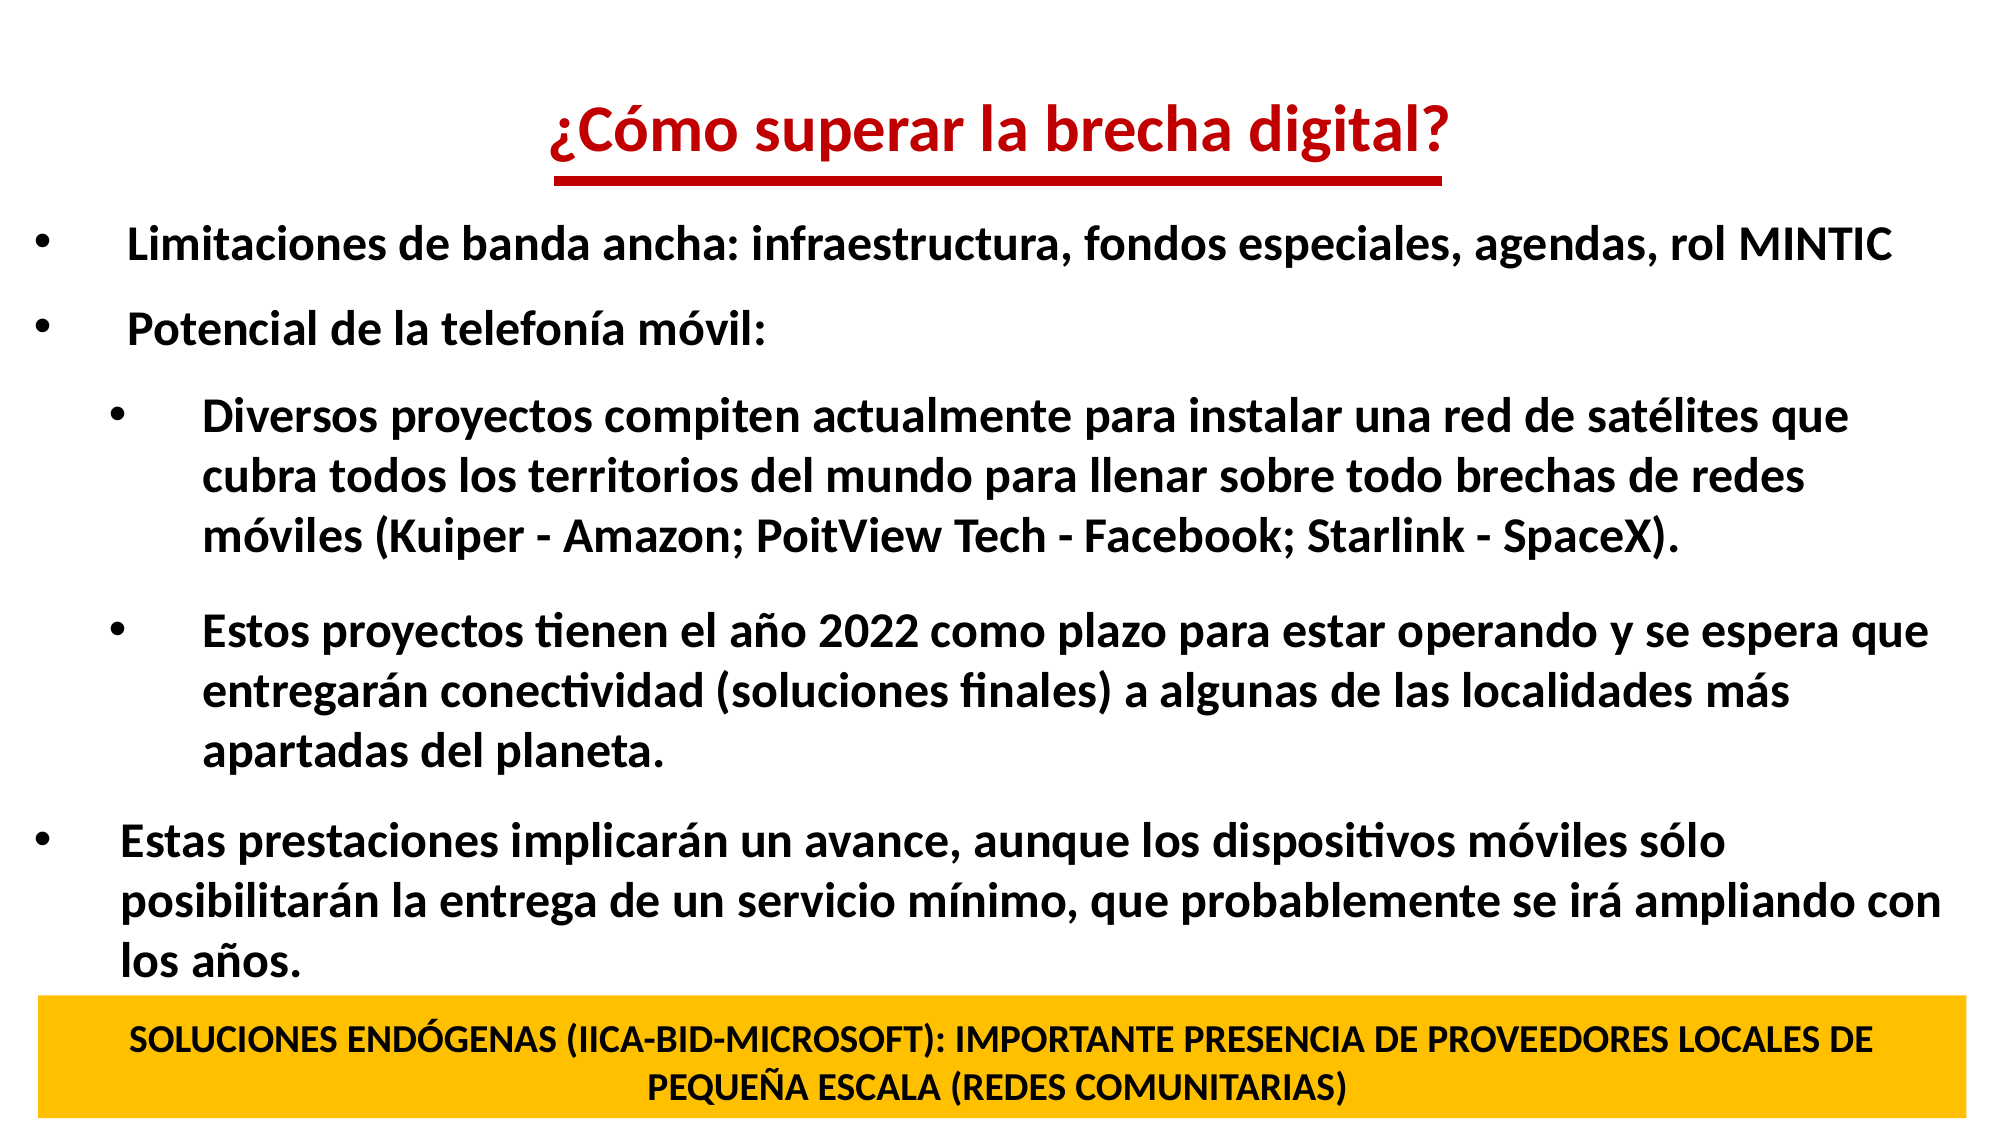

¿Cómo superar la brecha digital?
Limitaciones de banda ancha: infraestructura, fondos especiales, agendas, rol MINTIC

Potencial de la telefonía móvil:

Diversos proyectos compiten actualmente para instalar una red de satélites que cubra todos los territorios del mundo para llenar sobre todo brechas de redes móviles (Kuiper - Amazon; PoitView Tech - Facebook; Starlink - SpaceX).

Estos proyectos tienen el año 2022 como plazo para estar operando y se espera que entregarán conectividad (soluciones finales) a algunas de las localidades más apartadas del planeta.

Estas prestaciones implicarán un avance, aunque los dispositivos móviles sólo posibilitarán la entrega de un servicio mínimo, que probablemente se irá ampliando con los años.

SOLUCIONES ENDÓGENAS (IICA-BID-MICROSOFT): IMPORTANTE PRESENCIA DE PROVEEDORES LOCALES DE PEQUEÑA ESCALA (REDES COMUNITARIAS)